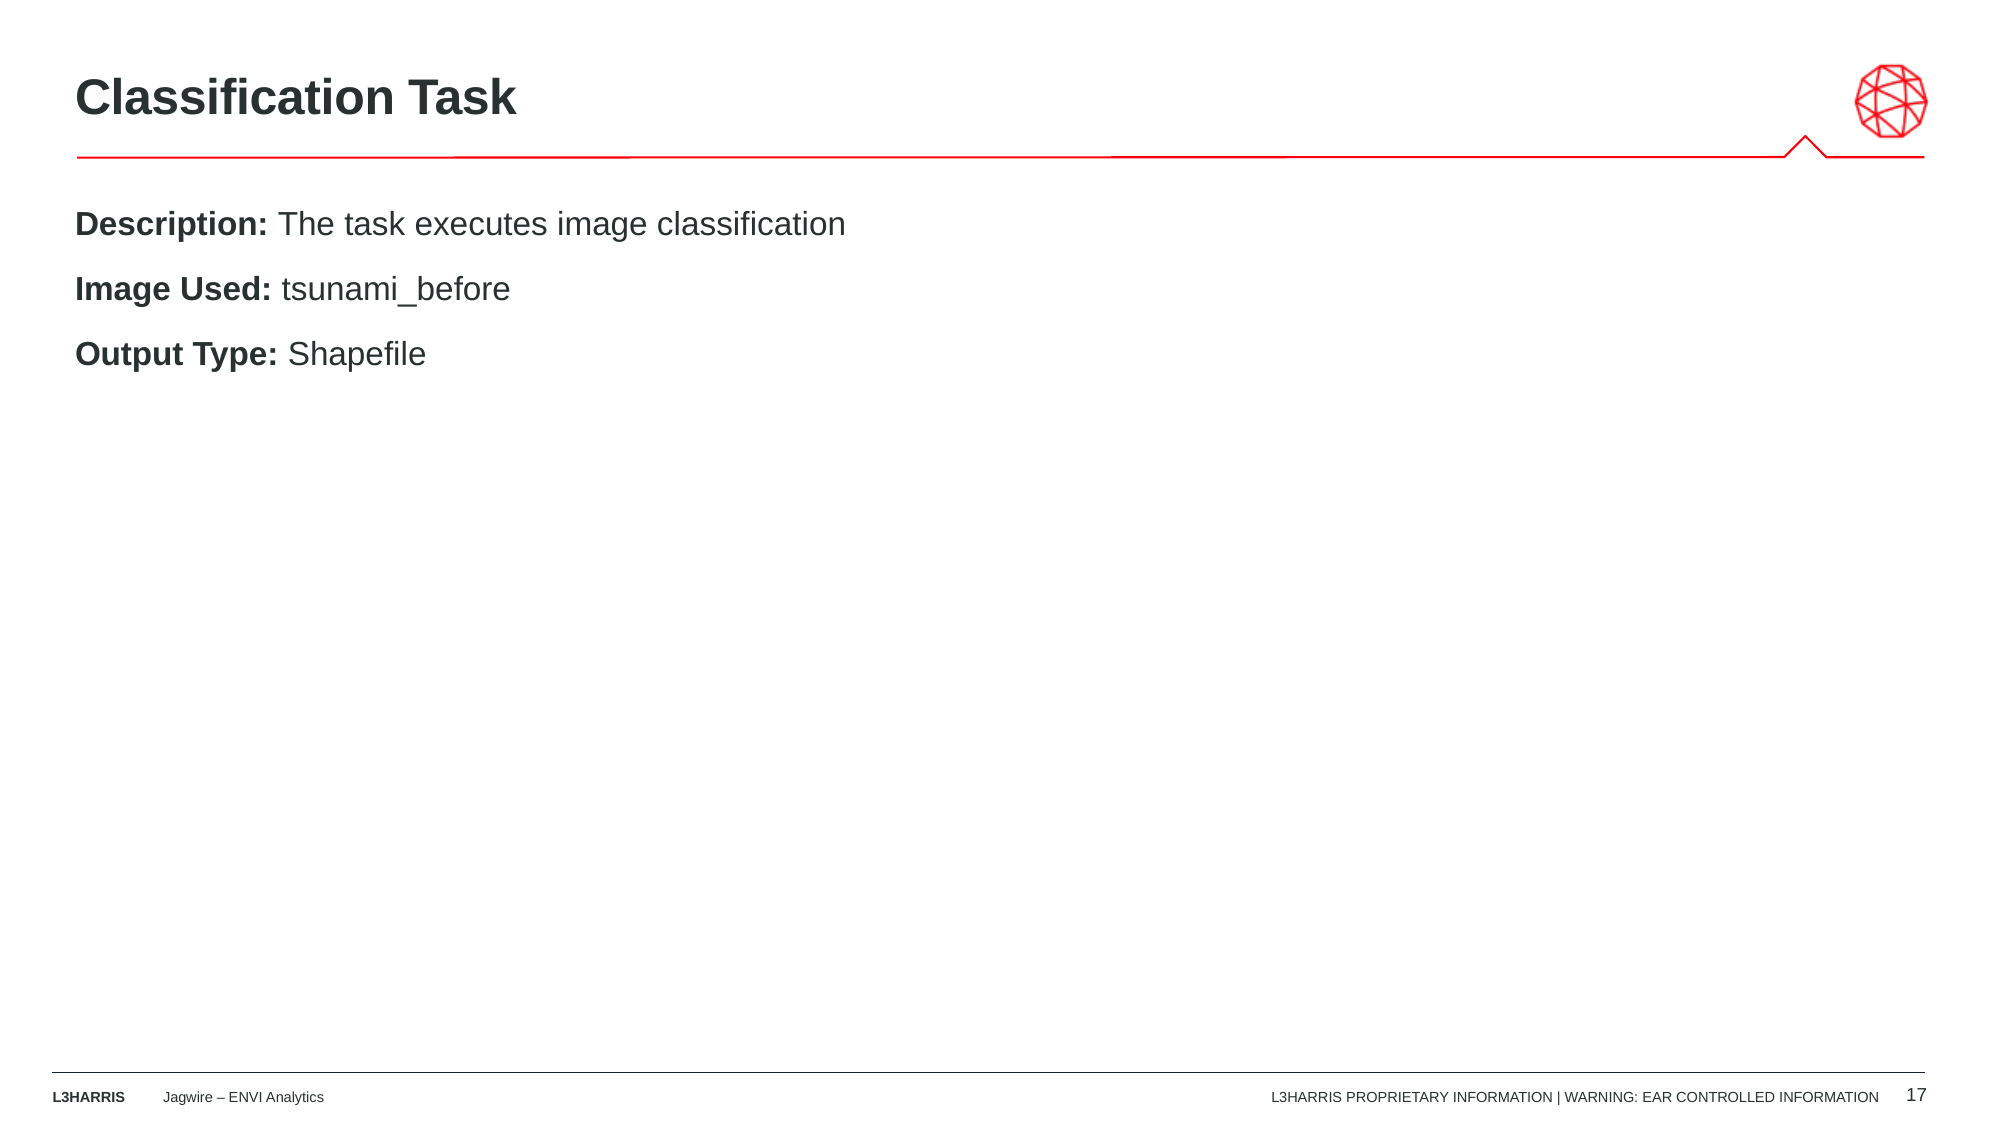

# Classification Task
Description: The task executes image classification
Image Used: tsunami_before
Output Type: Shapefile